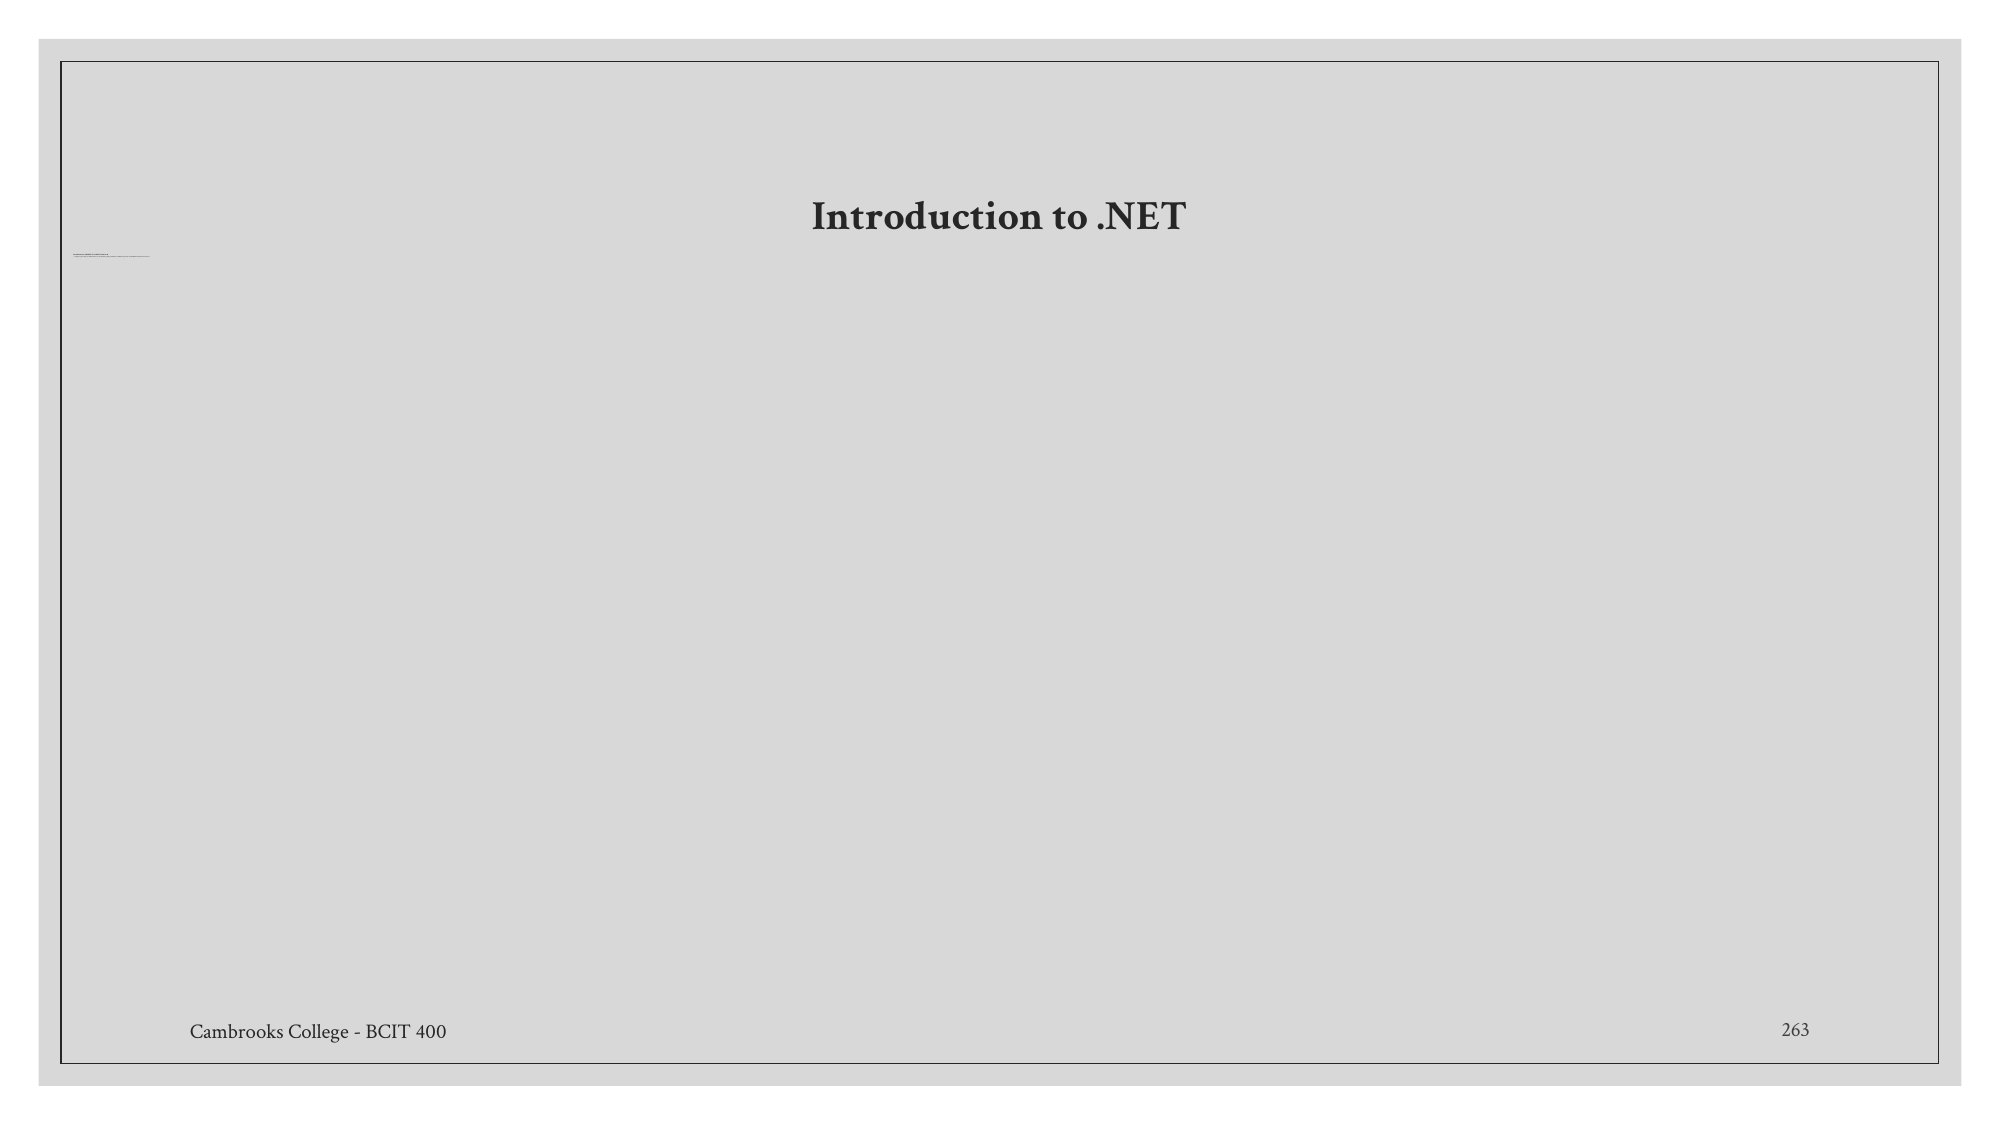

# Introduction to .NET
Introduction to ASP.NET Core MVC Framework
Using the procedure we will code the Create, Delete, Update, and Delete (CRUD) operations for Enrollment and Course Entities.

Cambrooks College - BCIT 400
263